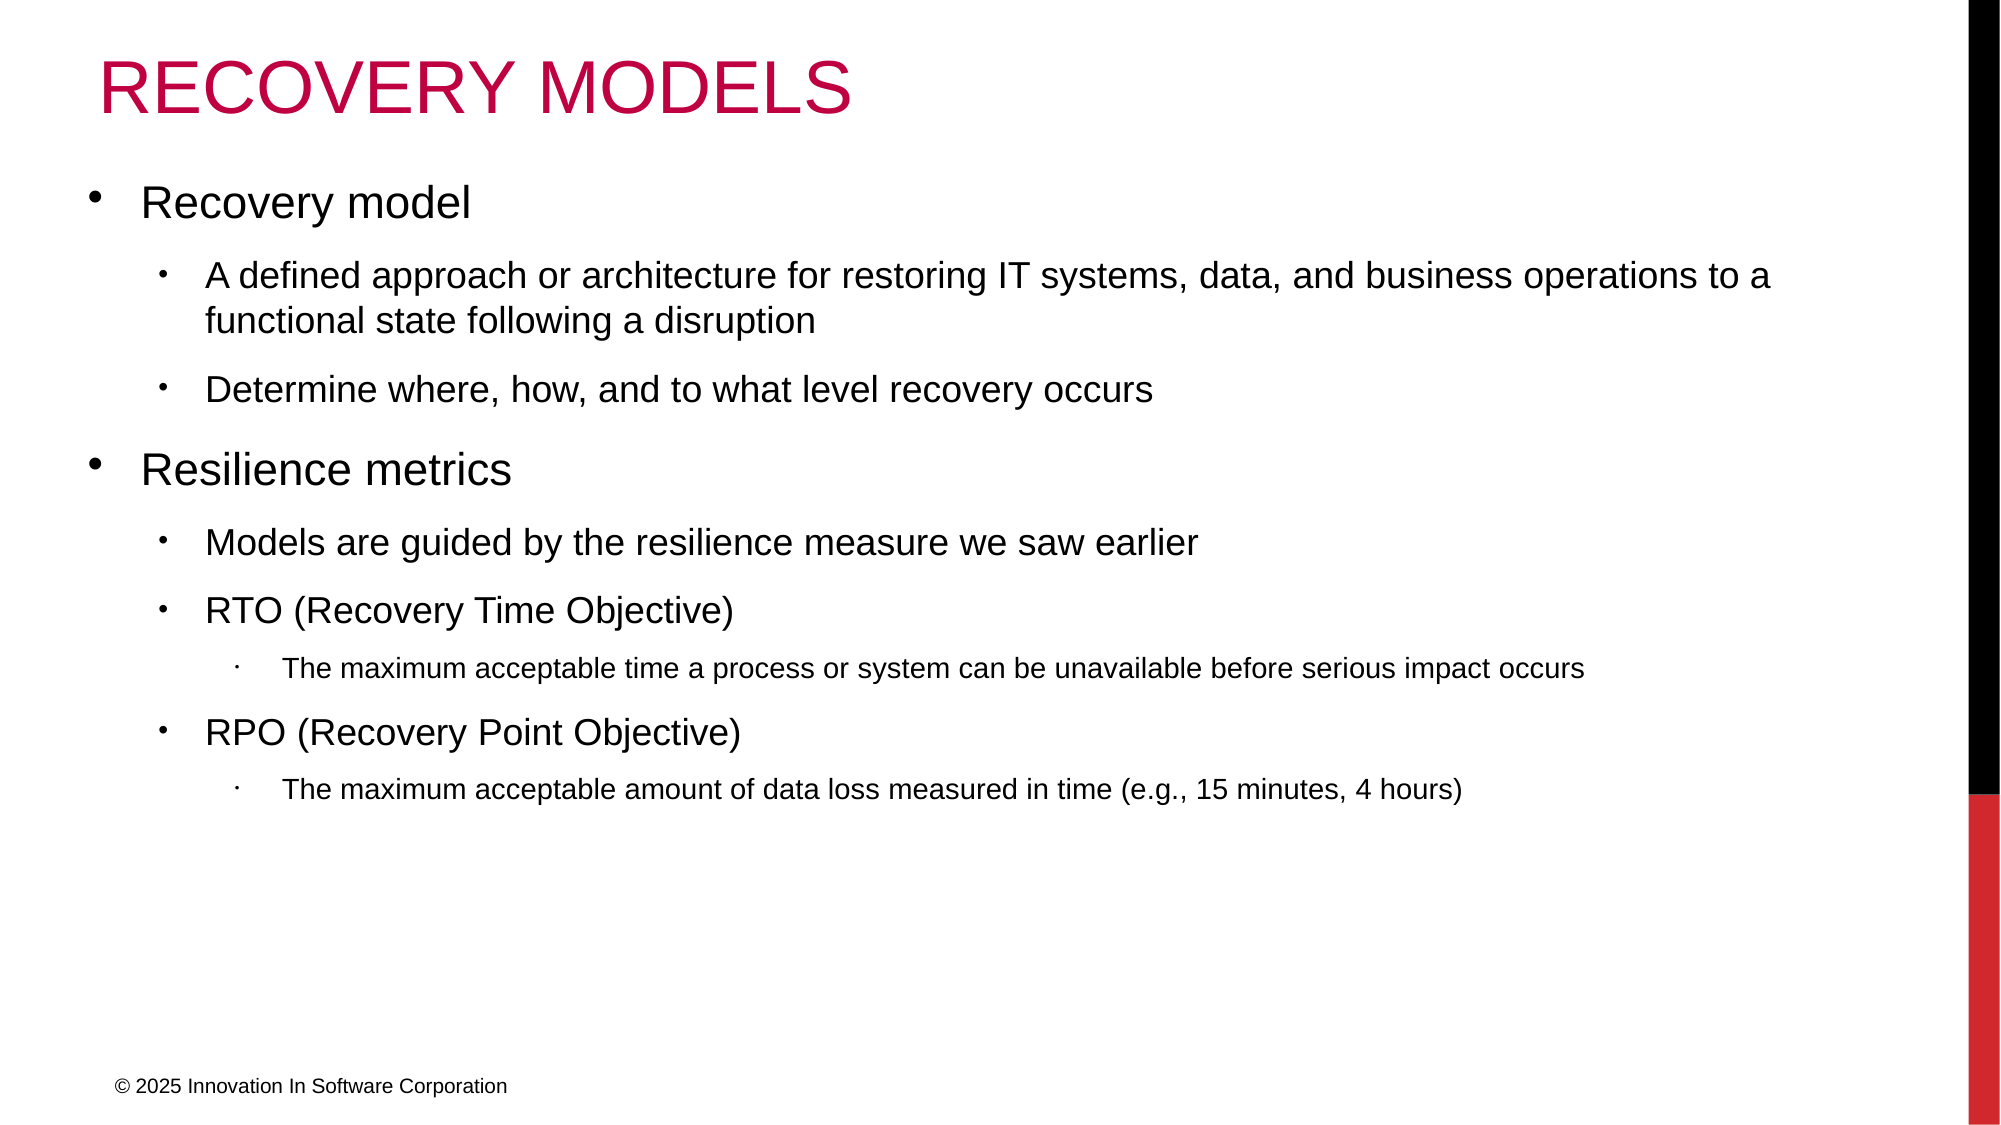

# Recovery Models
Recovery model
A defined approach or architecture for restoring IT systems, data, and business operations to a functional state following a disruption
Determine where, how, and to what level recovery occurs
Resilience metrics
Models are guided by the resilience measure we saw earlier
RTO (Recovery Time Objective)
The maximum acceptable time a process or system can be unavailable before serious impact occurs
RPO (Recovery Point Objective)
The maximum acceptable amount of data loss measured in time (e.g., 15 minutes, 4 hours)
© 2025 Innovation In Software Corporation